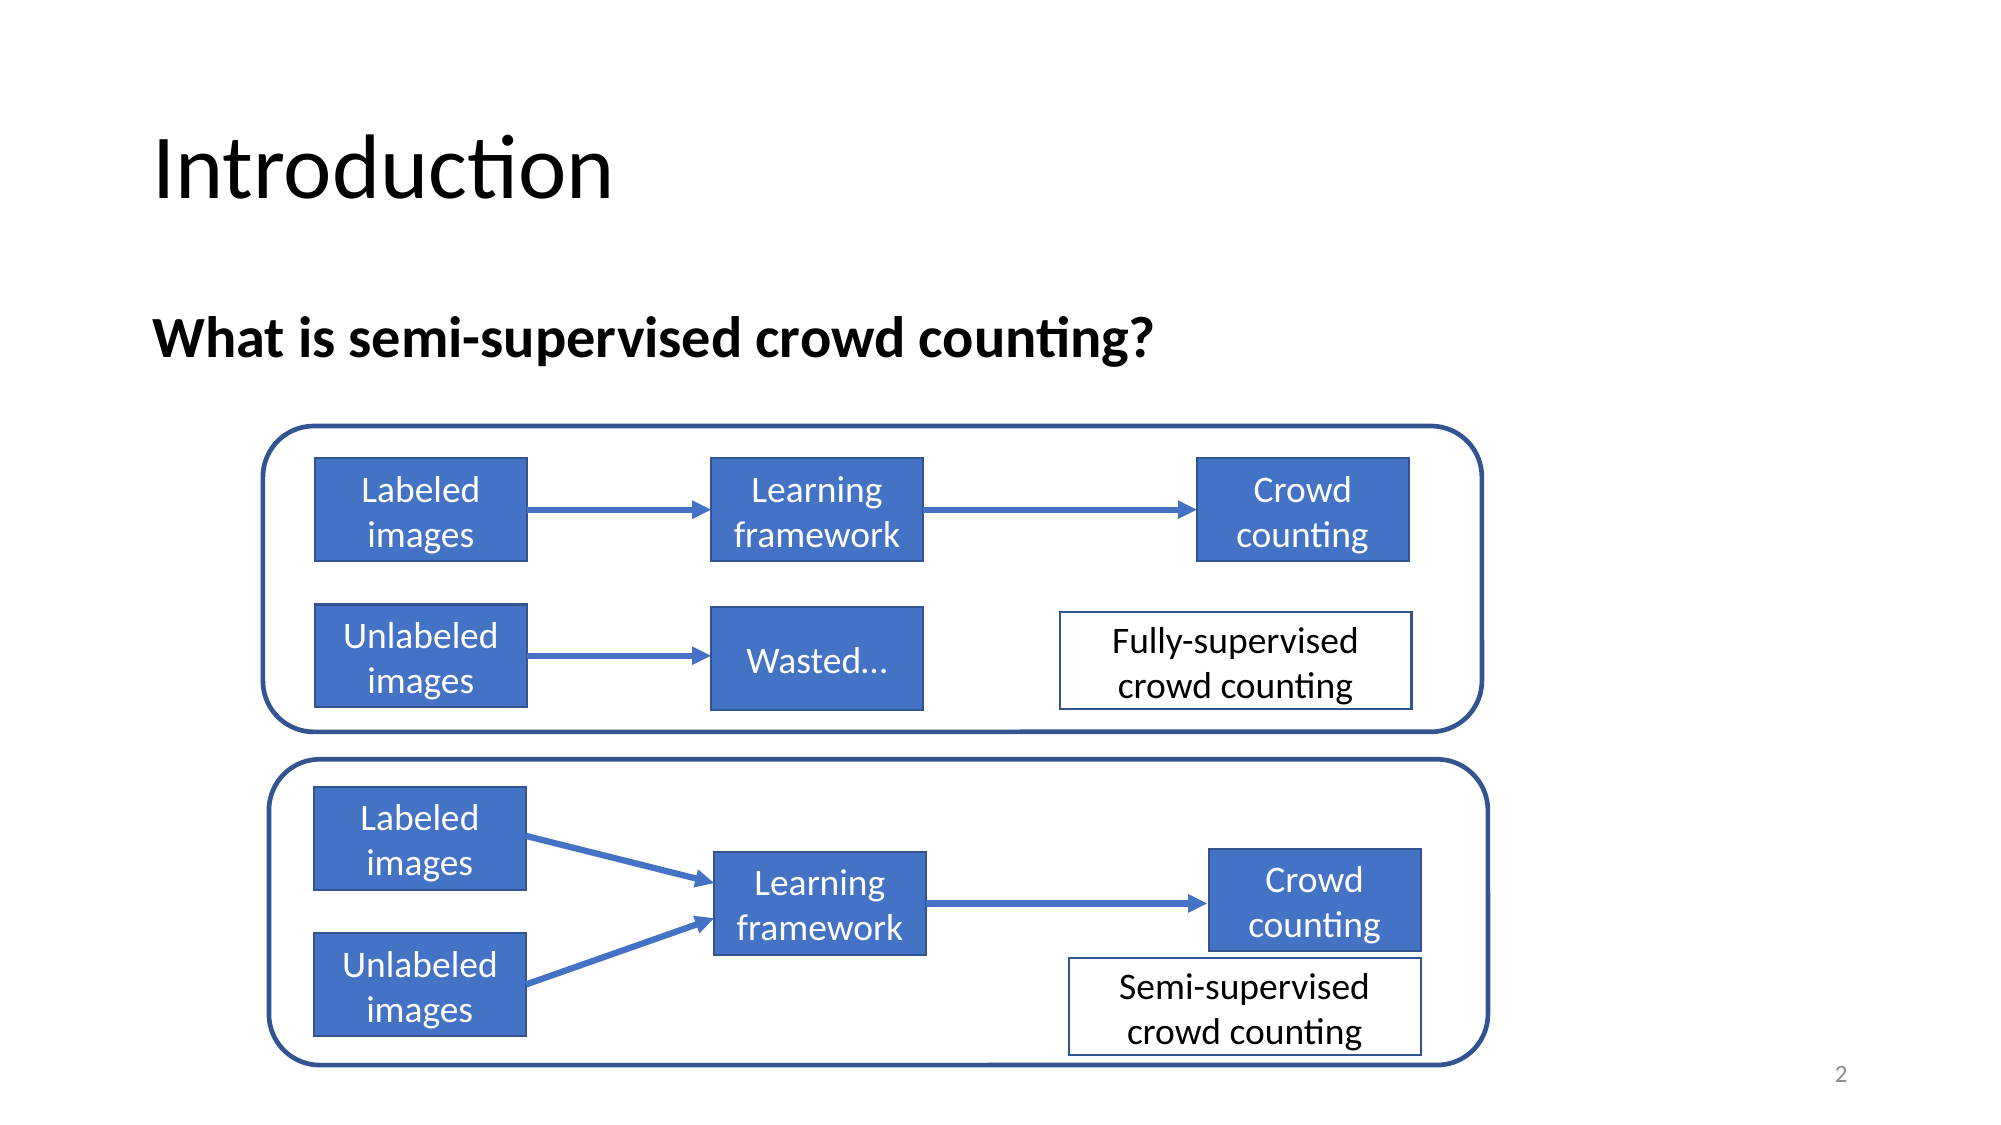

# Introduction
What is semi-supervised crowd counting?

Labeled images
Learning framework
Crowd counting
Unlabeled images
Wasted…
Fully-supervised crowd counting

Labeled images
Crowd counting
Learning framework
Unlabeled images
Semi-supervised crowd counting
2